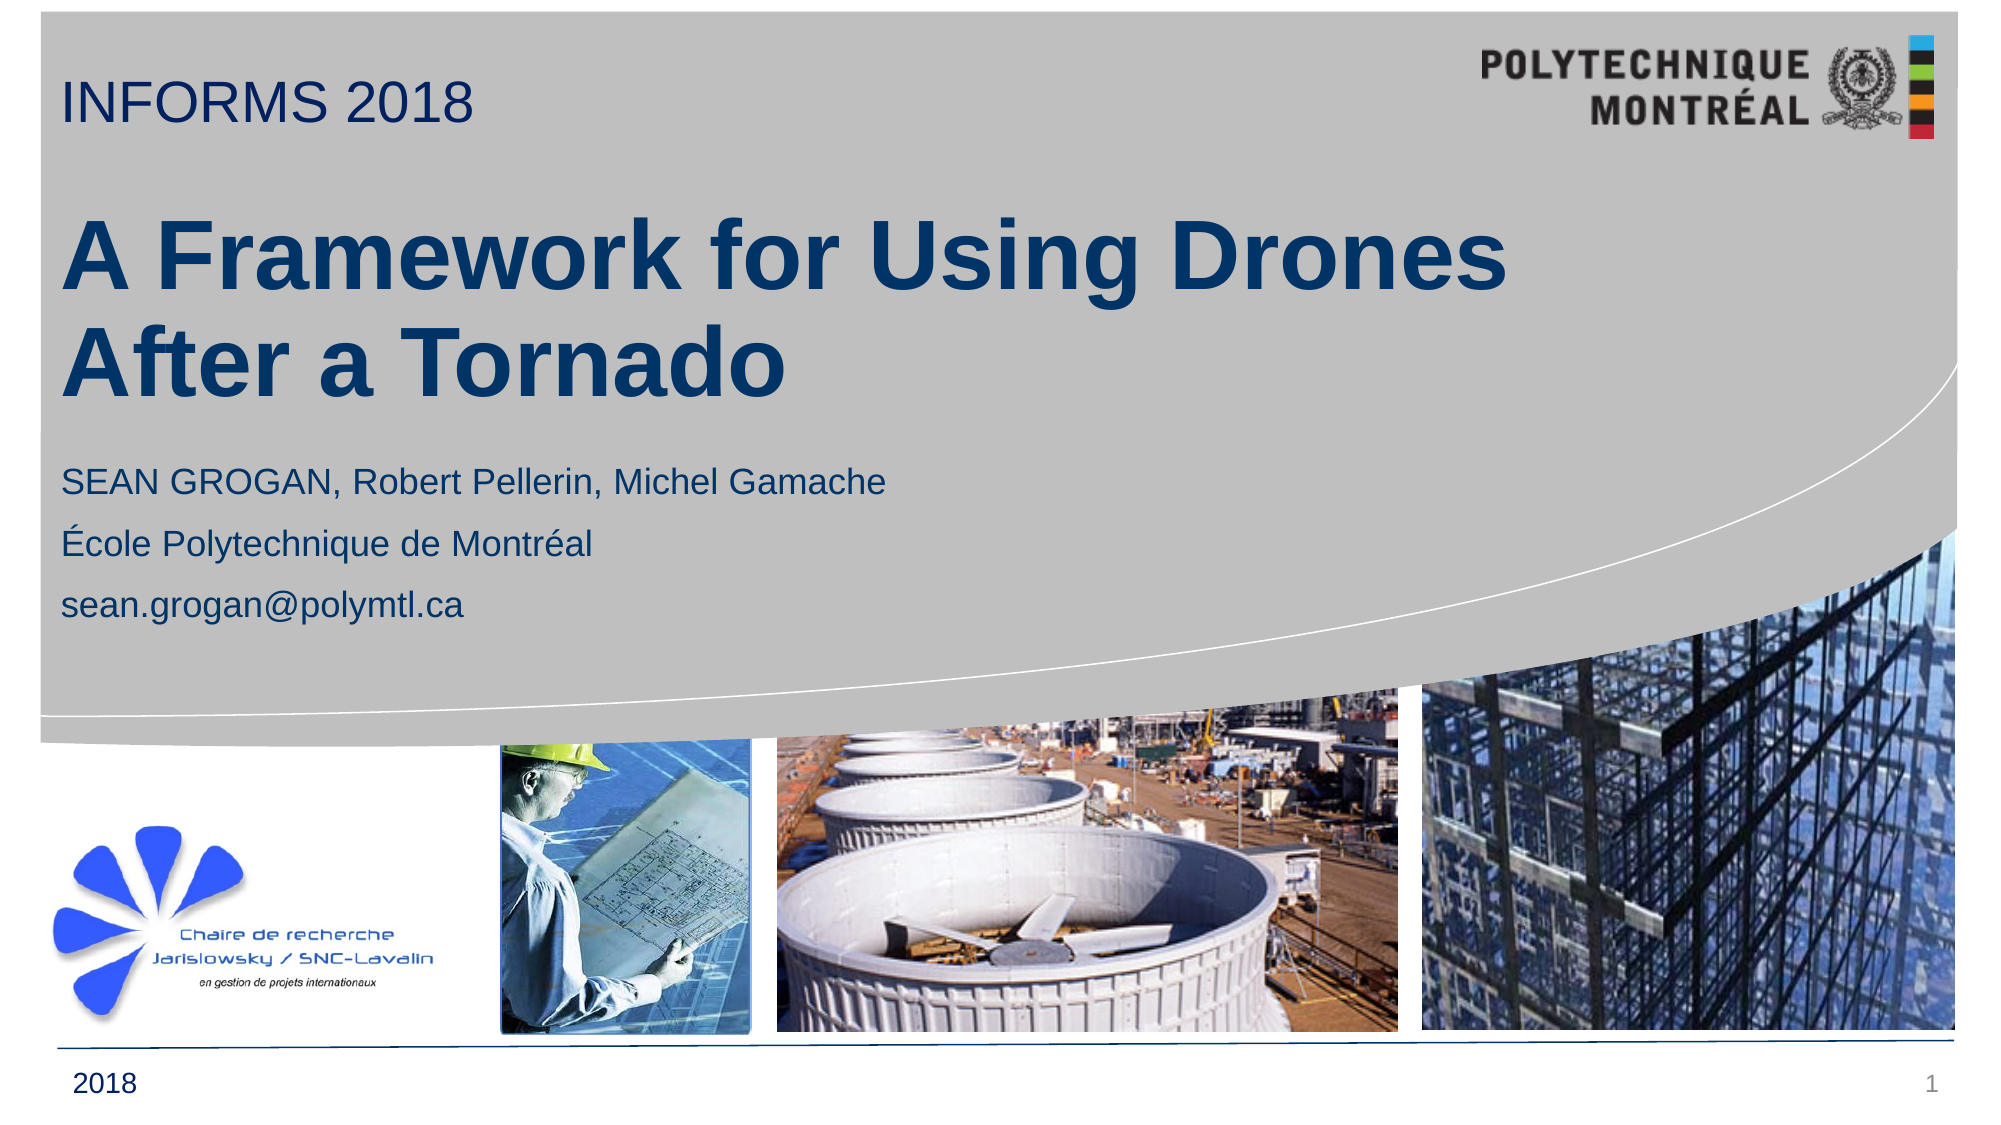

INFORMS 2018
# A Framework for Using Drones After a Tornado
SEAN GROGAN, Robert Pellerin, Michel Gamache
École Polytechnique de Montréal
sean.grogan@polymtl.ca
2018
1